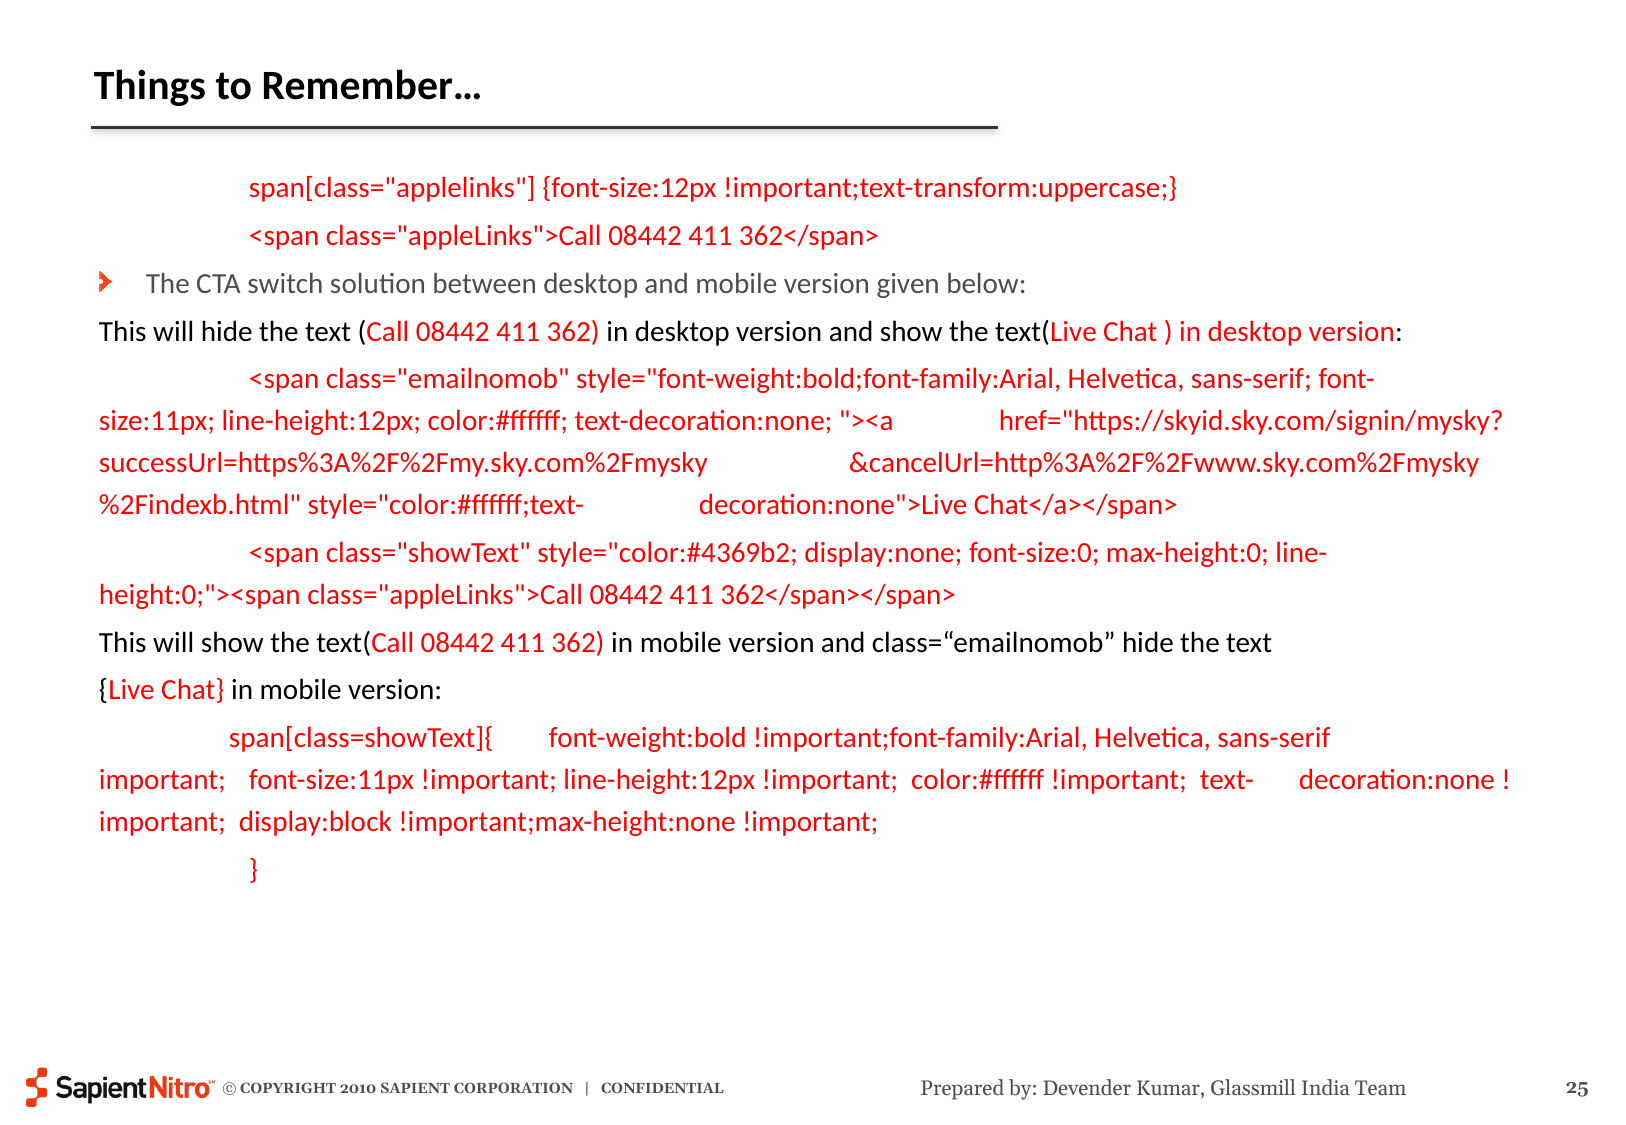

# Things to Remember…
	span[class="applelinks"] {font-size:12px !important;text-transform:uppercase;}
	<span class="appleLinks">Call 08442 411 362</span>
The CTA switch solution between desktop and mobile version given below:
This will hide the text (Call 08442 411 362) in desktop version and show the text(Live Chat ) in desktop version:
	<span class="emailnomob" style="font-weight:bold;font-family:Arial, Helvetica, sans-serif; font-	size:11px; line-height:12px; color:#ffffff; text-decoration:none; "><a 	href="https://skyid.sky.com/signin/mysky?successUrl=https%3A%2F%2Fmy.sky.com%2Fmysky	&cancelUrl=http%3A%2F%2Fwww.sky.com%2Fmysky%2Findexb.html" style="color:#ffffff;text-	decoration:none">Live Chat</a></span>
	<span class="showText" style="color:#4369b2; display:none; font-size:0; max-height:0; line-	height:0;"><span class="appleLinks">Call 08442 411 362</span></span>
This will show the text(Call 08442 411 362) in mobile version and class=“emailnomob” hide the text
{Live Chat} in mobile version:
                    span[class=showText]{	font-weight:bold !important;font-family:Arial, Helvetica, sans-serif 	important;	font-size:11px !important; line-height:12px !important;  color:#ffffff !important;  text-	decoration:none !important;  display:block !important;max-height:none !important;
	}